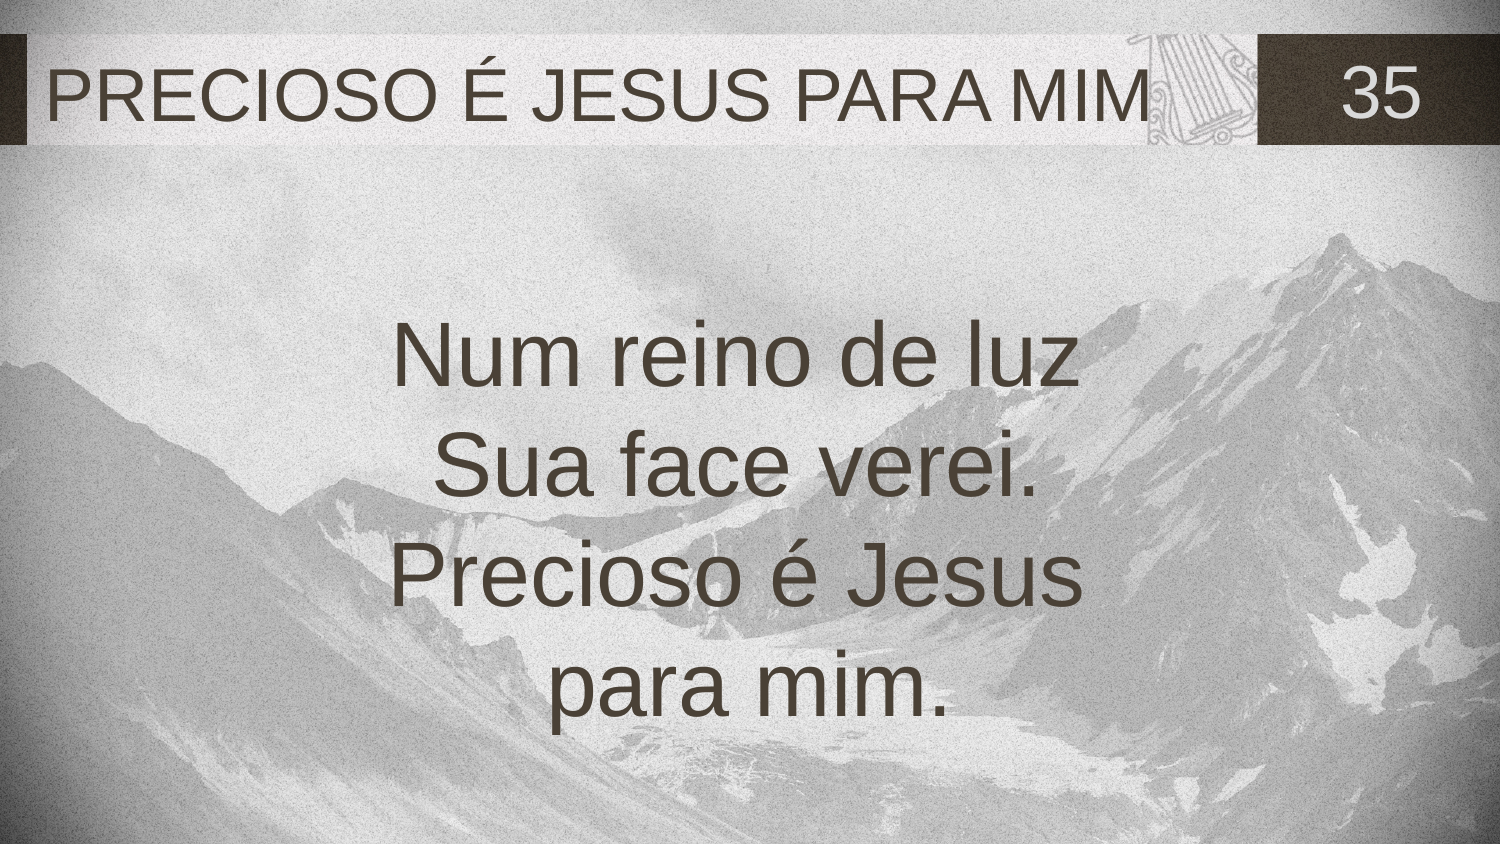

# PRECIOSO É JESUS PARA MIM
35
Num reino de luz
Sua face verei.
Precioso é Jesus
para mim.